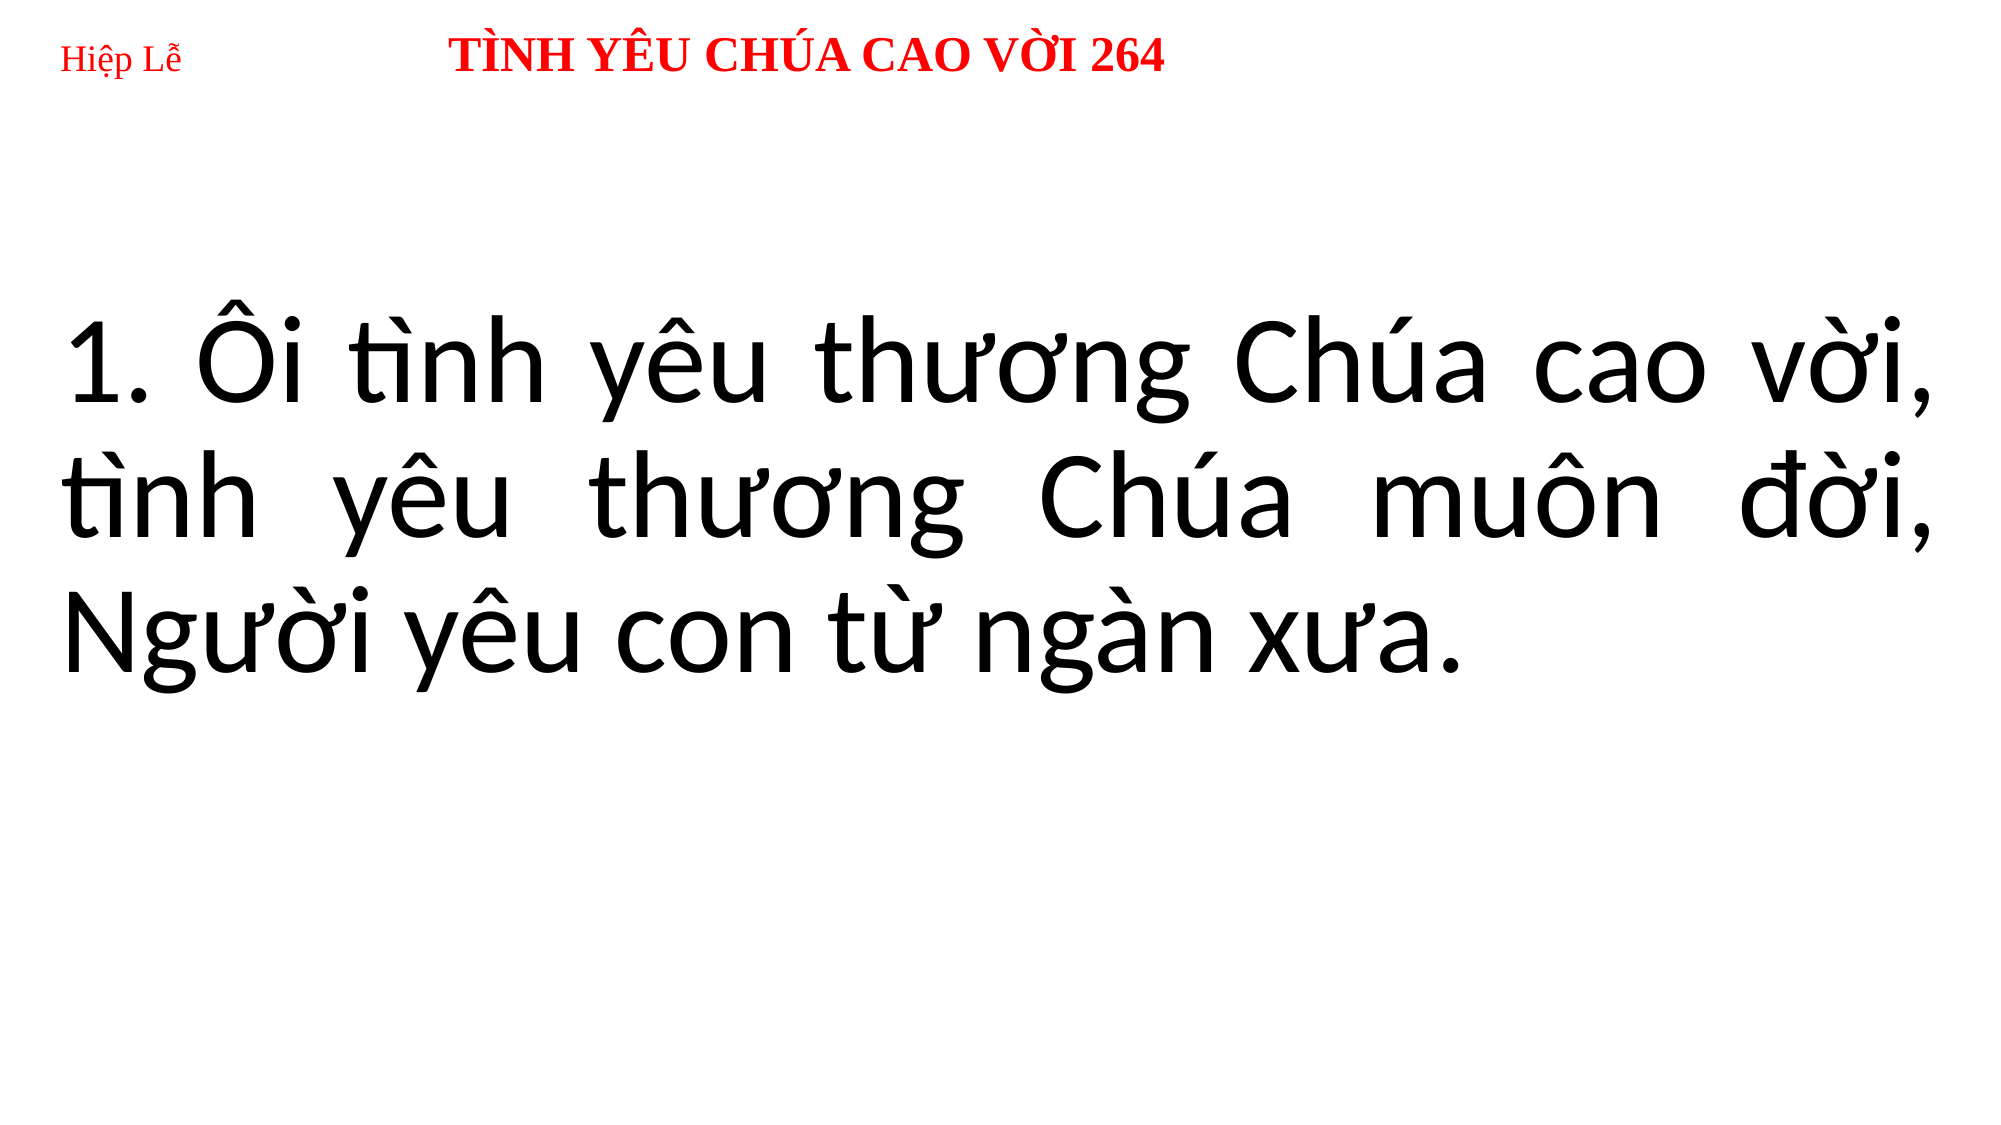

# Hiệp Lễ                            TÌNH YÊU CHÚA CAO VỜI 264
1. Ôi tình yêu thương Chúa cao vời, tình yêu thương Chúa muôn đời, Người yêu con từ ngàn xưa.